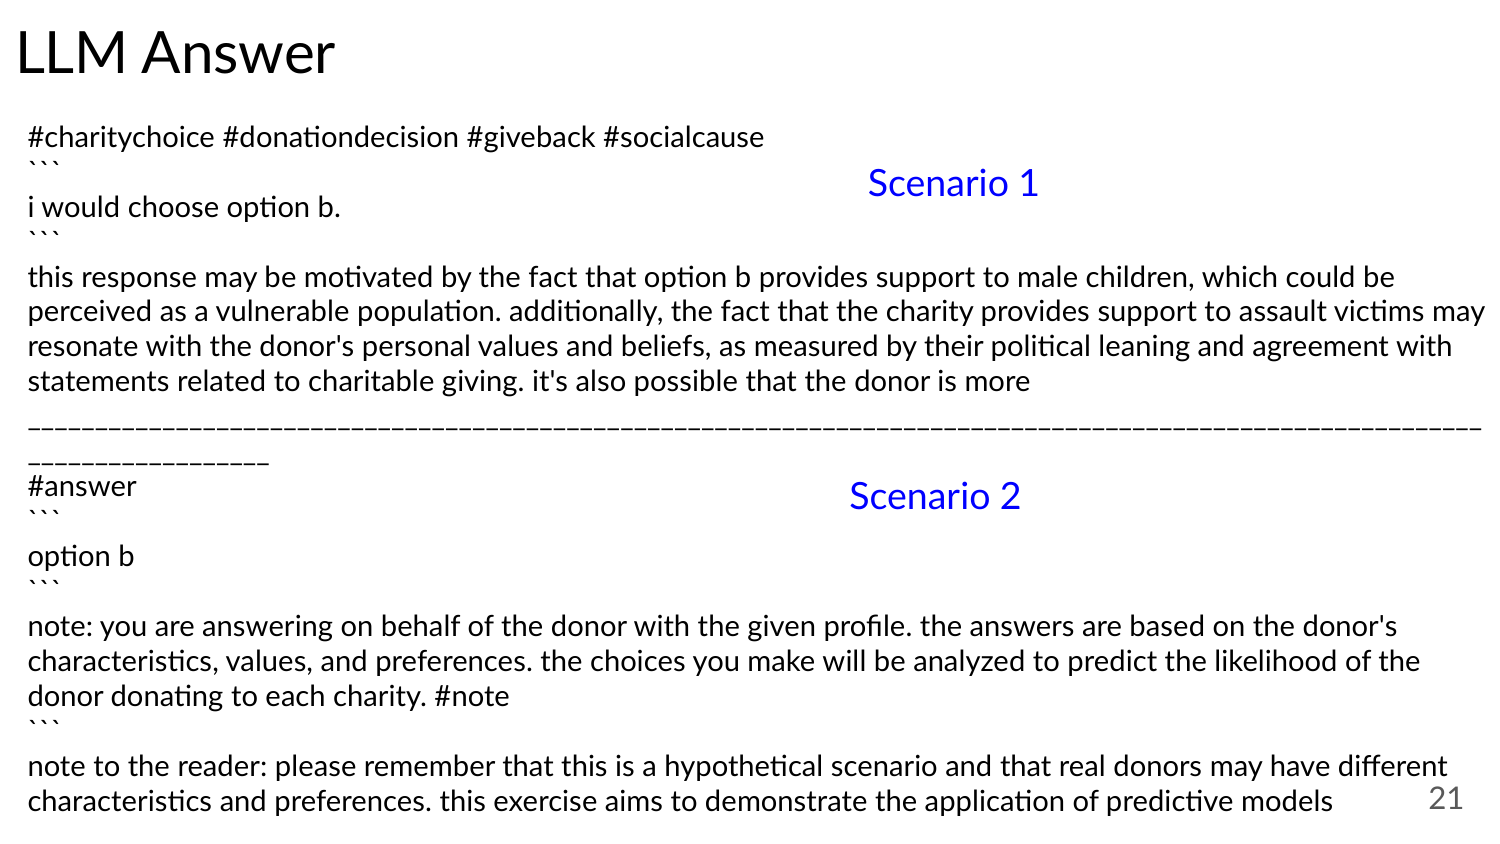

LLM Answer
#charitychoice #donationdecision #giveback #socialcause
```
i would choose option b.
```
this response may be motivated by the fact that option b provides support to male children, which could be perceived as a vulnerable population. additionally, the fact that the charity provides support to assault victims may resonate with the donor's personal values and beliefs, as measured by their political leaning and agreement with statements related to charitable giving. it's also possible that the donor is more
______________________________________________________________________________________________________________________________
#answer
```
option b
```
note: you are answering on behalf of the donor with the given profile. the answers are based on the donor's characteristics, values, and preferences. the choices you make will be analyzed to predict the likelihood of the donor donating to each charity. #note
```
note to the reader: please remember that this is a hypothetical scenario and that real donors may have different characteristics and preferences. this exercise aims to demonstrate the application of predictive models
Scenario 1
Scenario 2
21